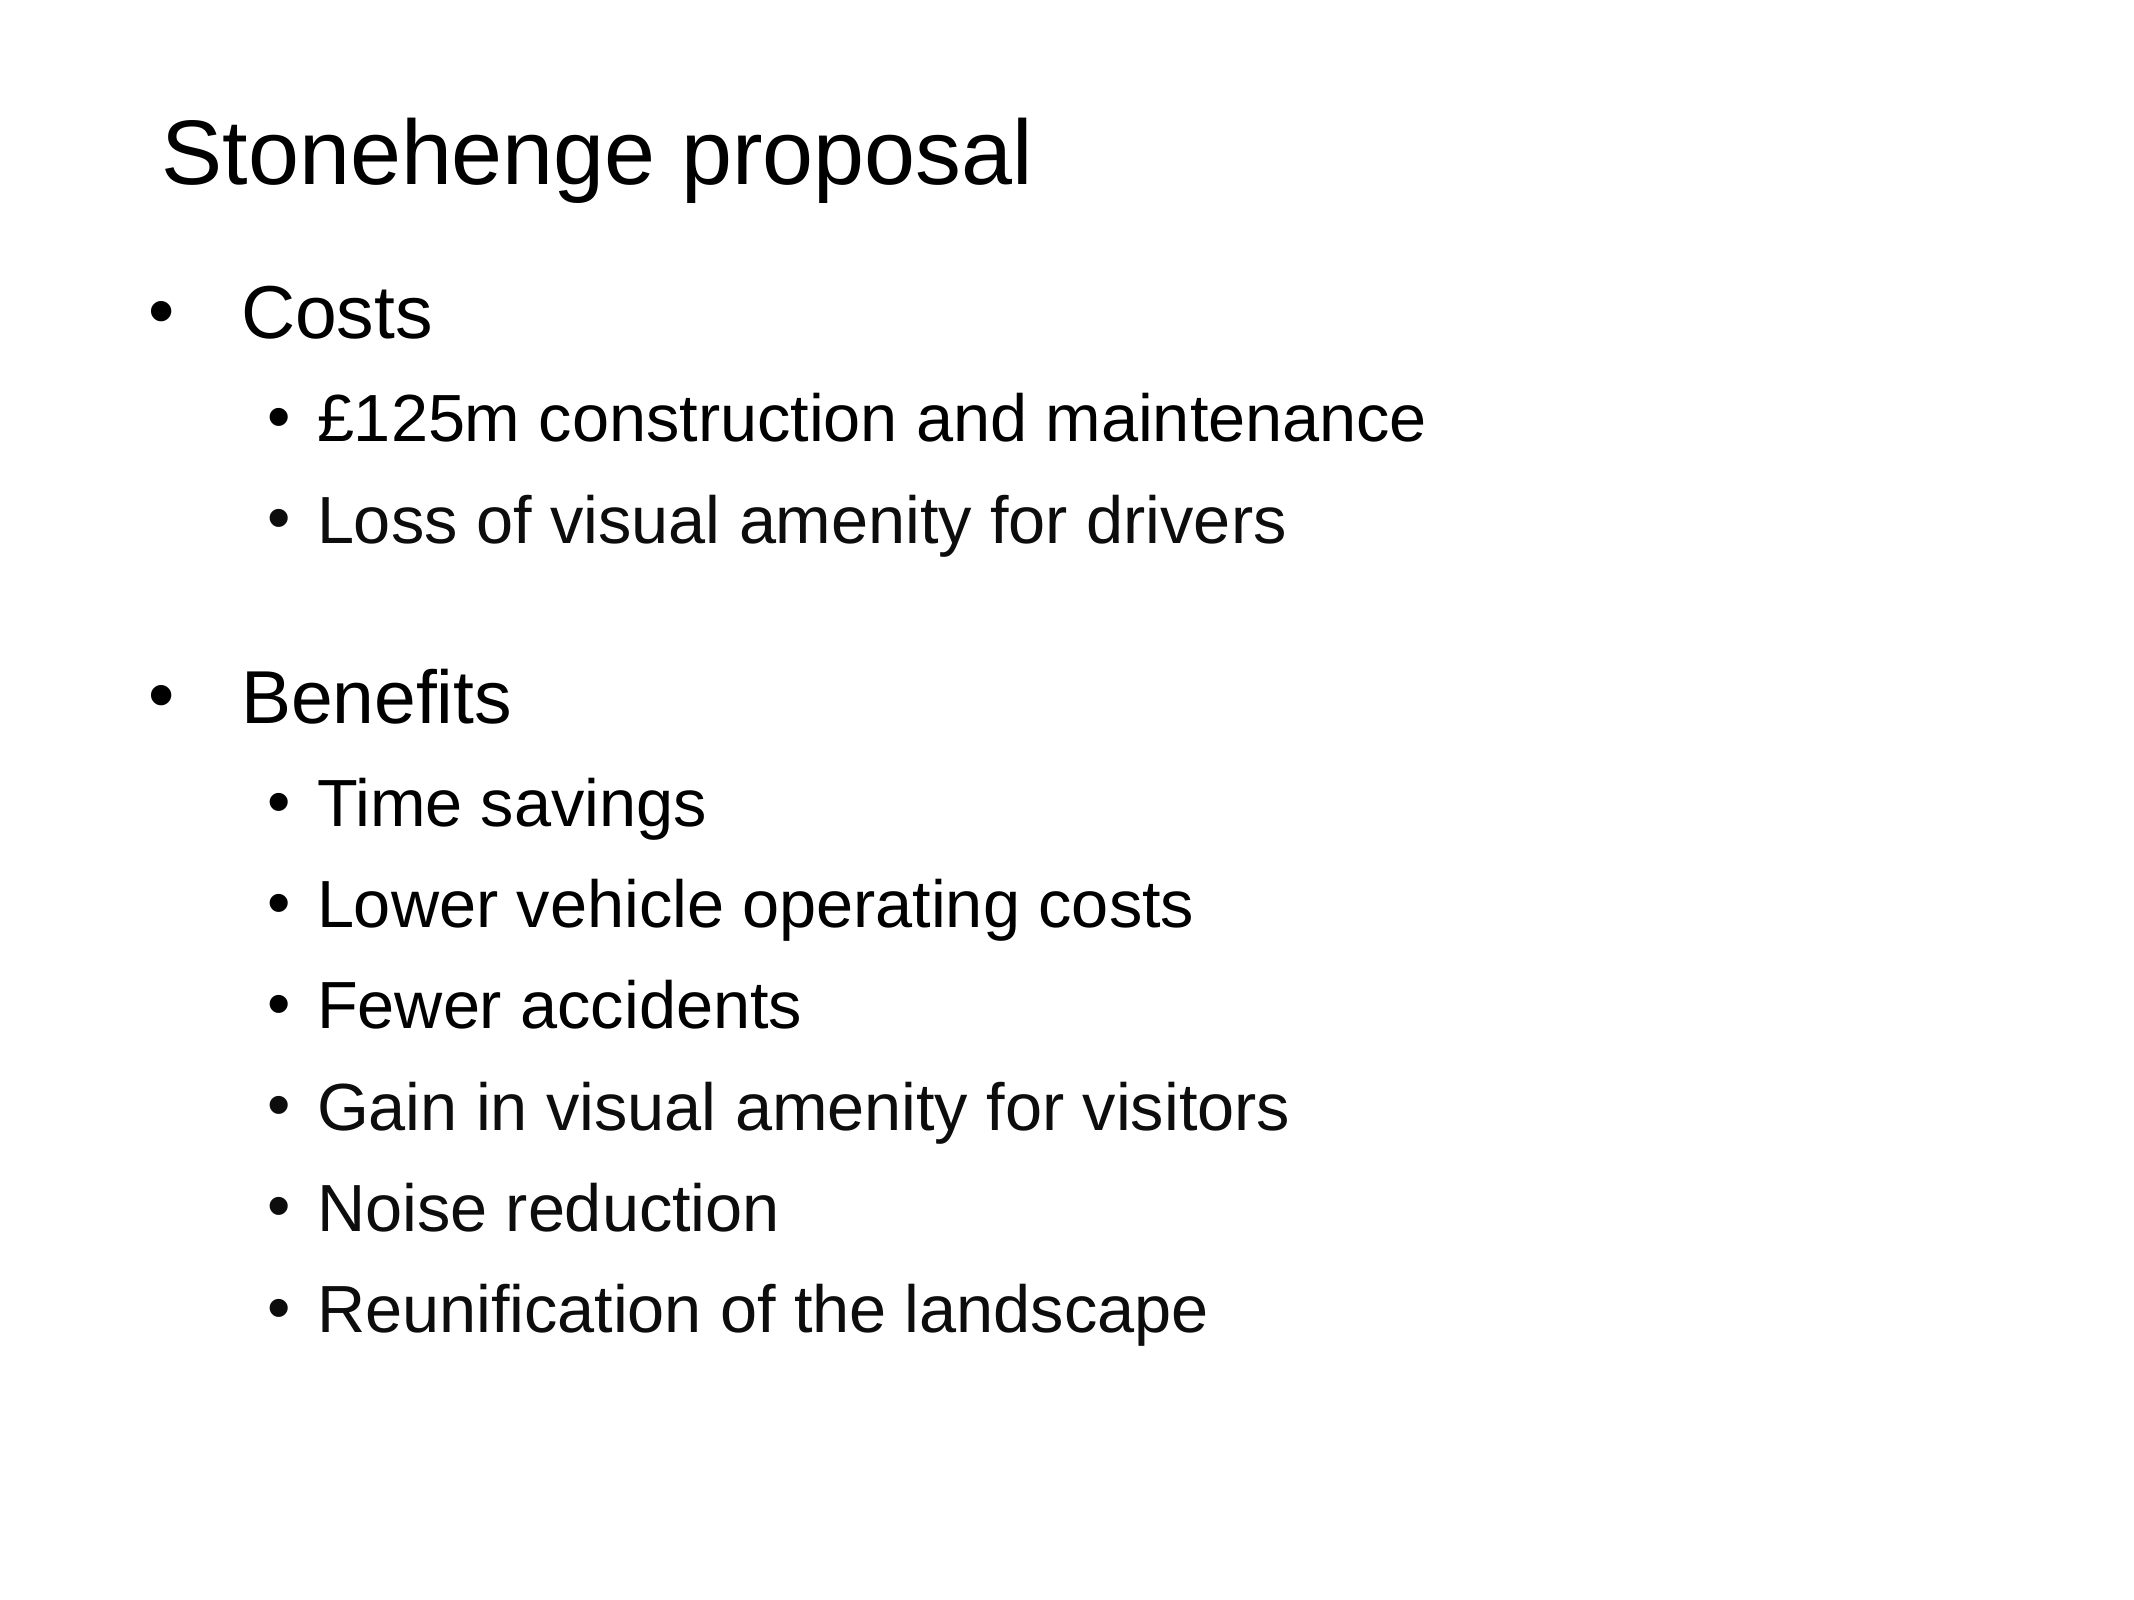

# Stonehenge proposal
Costs
£125m construction and maintenance
Loss of visual amenity for drivers
Benefits
Time savings
Lower vehicle operating costs
Fewer accidents
Gain in visual amenity for visitors
Noise reduction
Reunification of the landscape